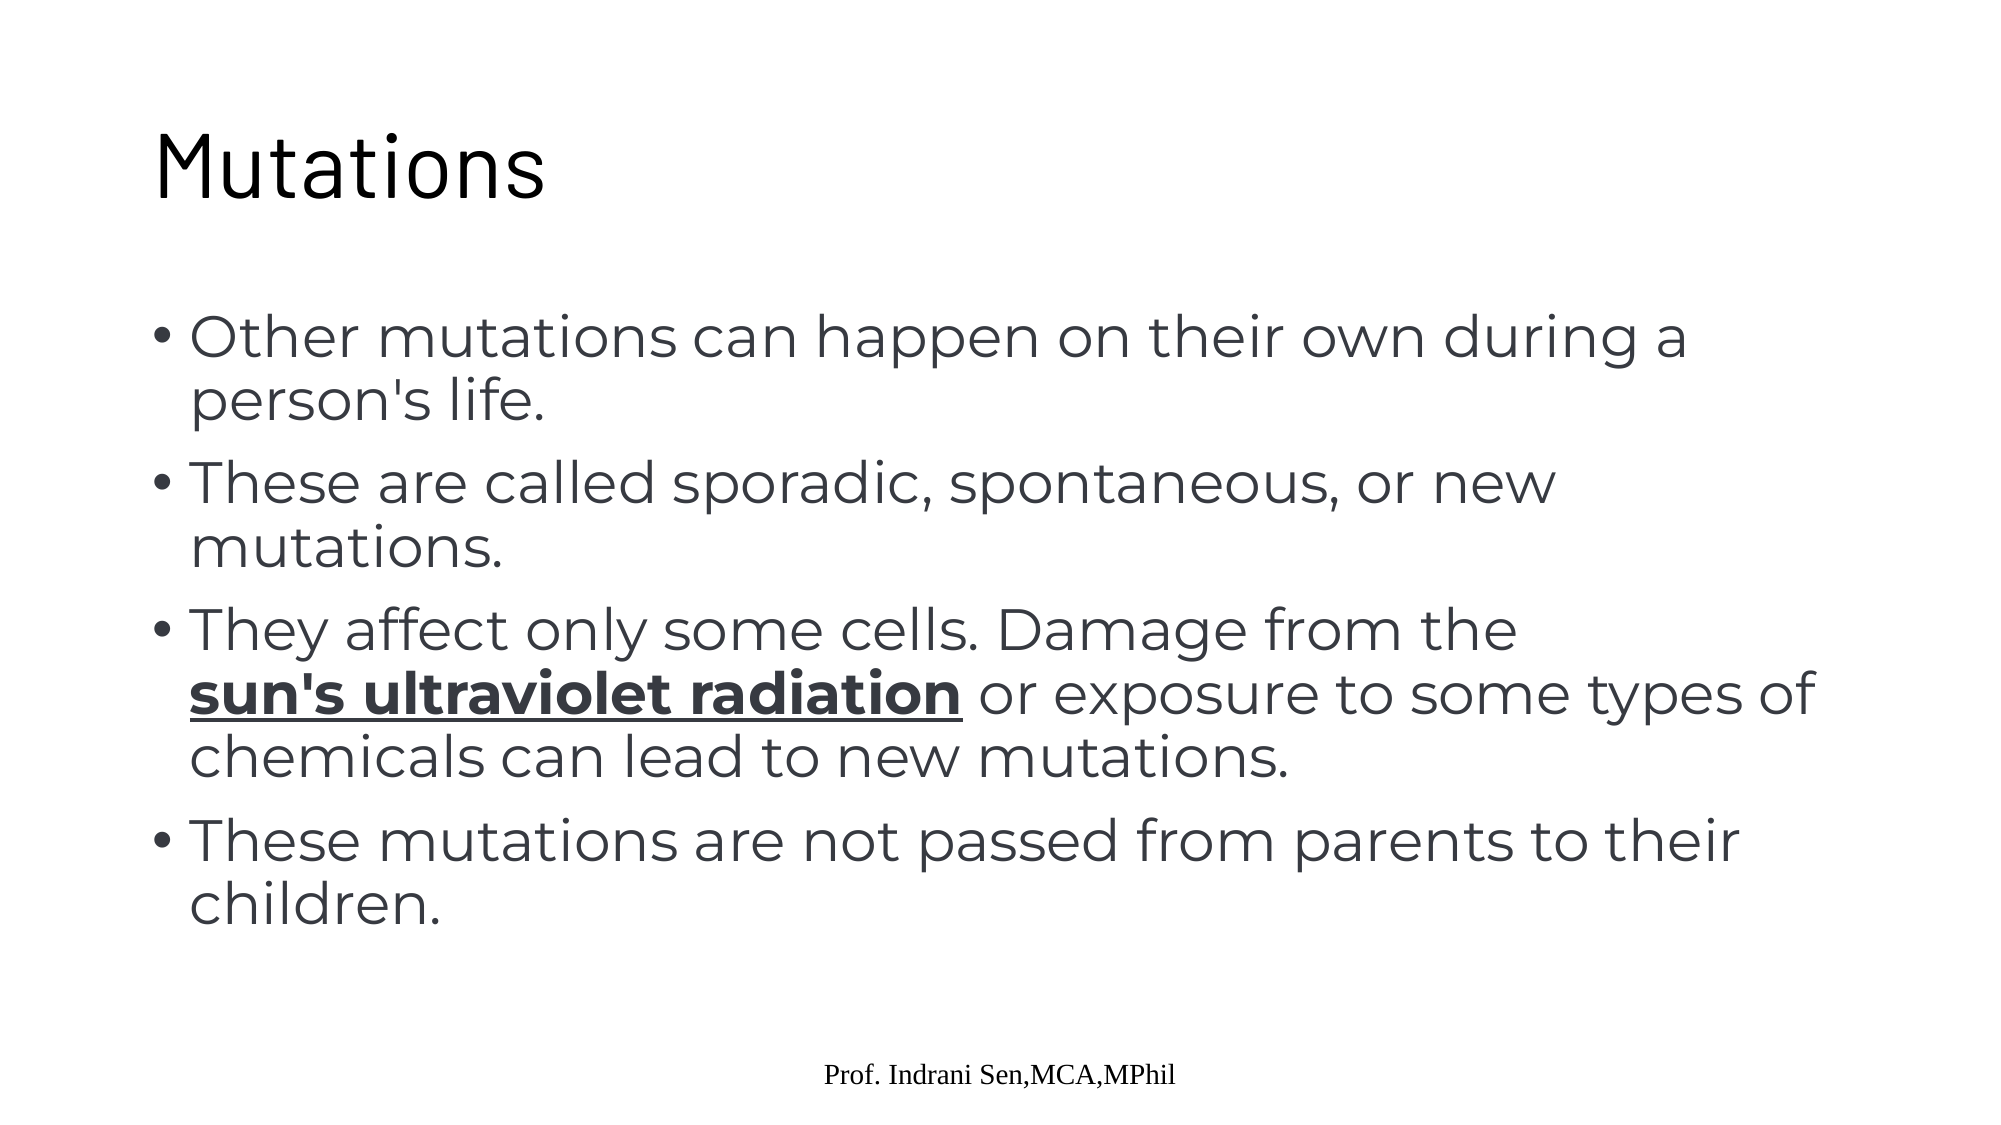

# Mutations
Other mutations can happen on their own during a person's life.
These are called sporadic, spontaneous, or new mutations.
They affect only some cells. Damage from the sun's ultraviolet radiation or exposure to some types of chemicals can lead to new mutations.
These mutations are not passed from parents to their children.

Prof. Indrani Sen,MCA,MPhil